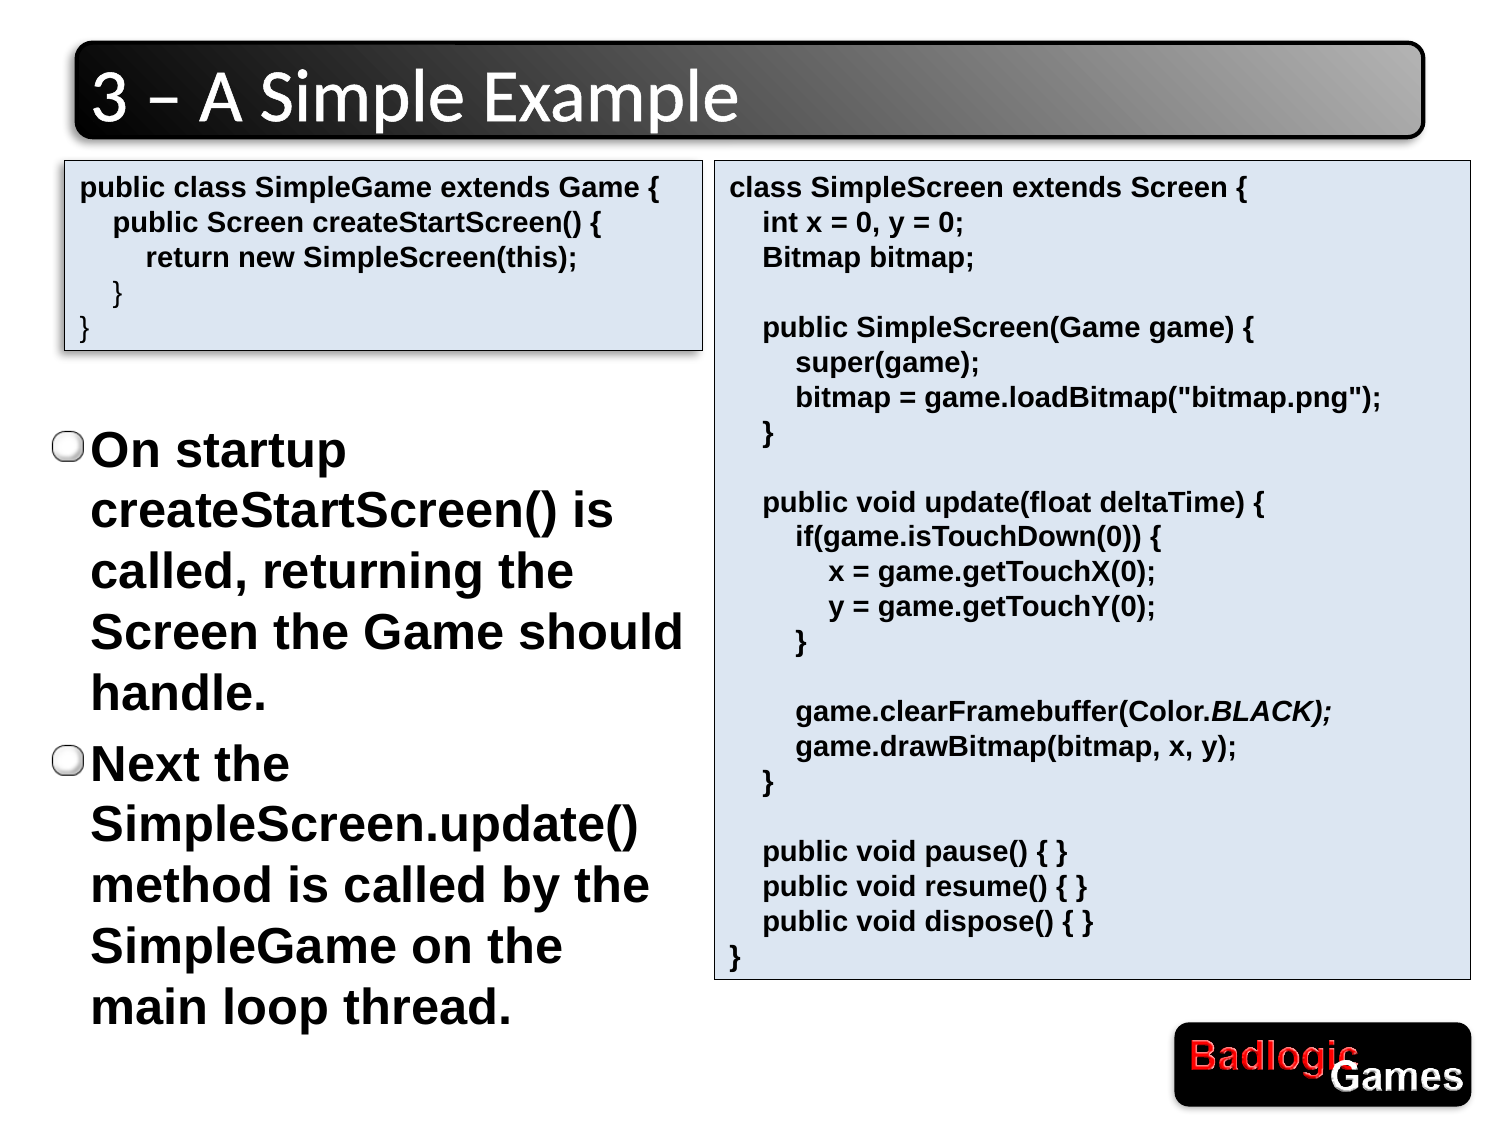

# 3 – A Simple Example
public class SimpleGame extends Game {
    public Screen createStartScreen() {
        return new SimpleScreen(this);
    }
}
class SimpleScreen extends Screen {
    int x = 0, y = 0;
    Bitmap bitmap;

    public SimpleScreen(Game game) {
        super(game);
        bitmap = game.loadBitmap("bitmap.png");
    }

    public void update(float deltaTime) {
        if(game.isTouchDown(0)) {
            x = game.getTouchX(0);
            y = game.getTouchY(0);
        }

        game.clearFramebuffer(Color.BLACK);
        game.drawBitmap(bitmap, x, y);
    }

    public void pause() { }
    public void resume() { }
    public void dispose() { }
}
On startup createStartScreen() is called, returning the Screen the Game should handle.
Next the SimpleScreen.update() method is called by the SimpleGame on the main loop thread.